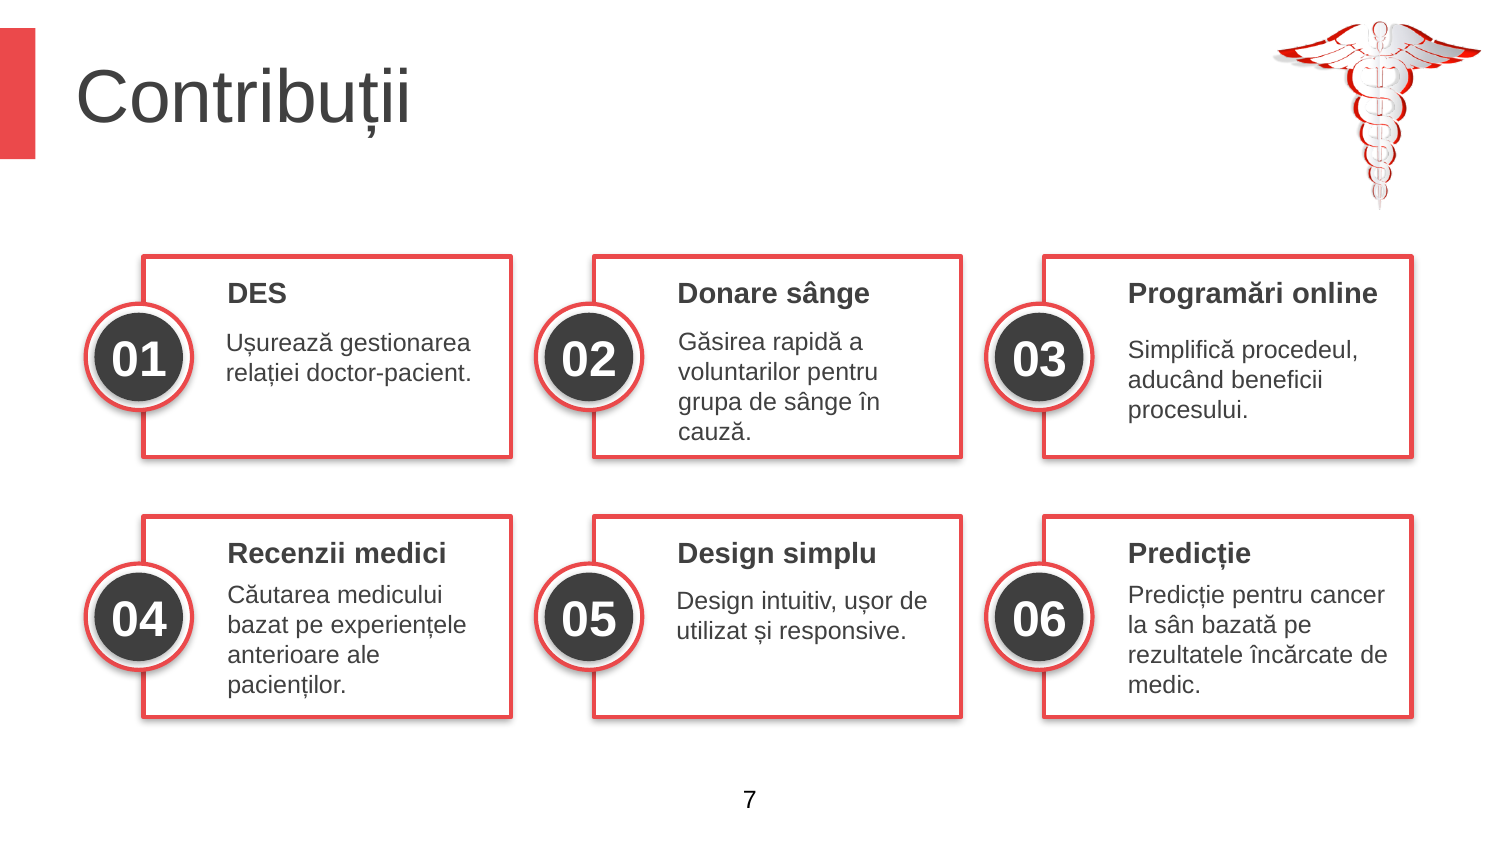

Contribuții

DES
Ușurează gestionarea relației doctor-pacient.
Donare sânge
Găsirea rapidă a voluntarilor pentru grupa de sânge în cauză.
Programări online
Simplifică procedeul, aducând beneficii procesului.

01

02

03

Recenzii medici
Căutarea medicului bazat pe experiențele anterioare ale pacienților.
Design simplu
Design intuitiv, ușor de utilizat și responsive.
Predicție
Predicție pentru cancer la sân bazată pe rezultatele încărcate de medic.

04

05

06
7